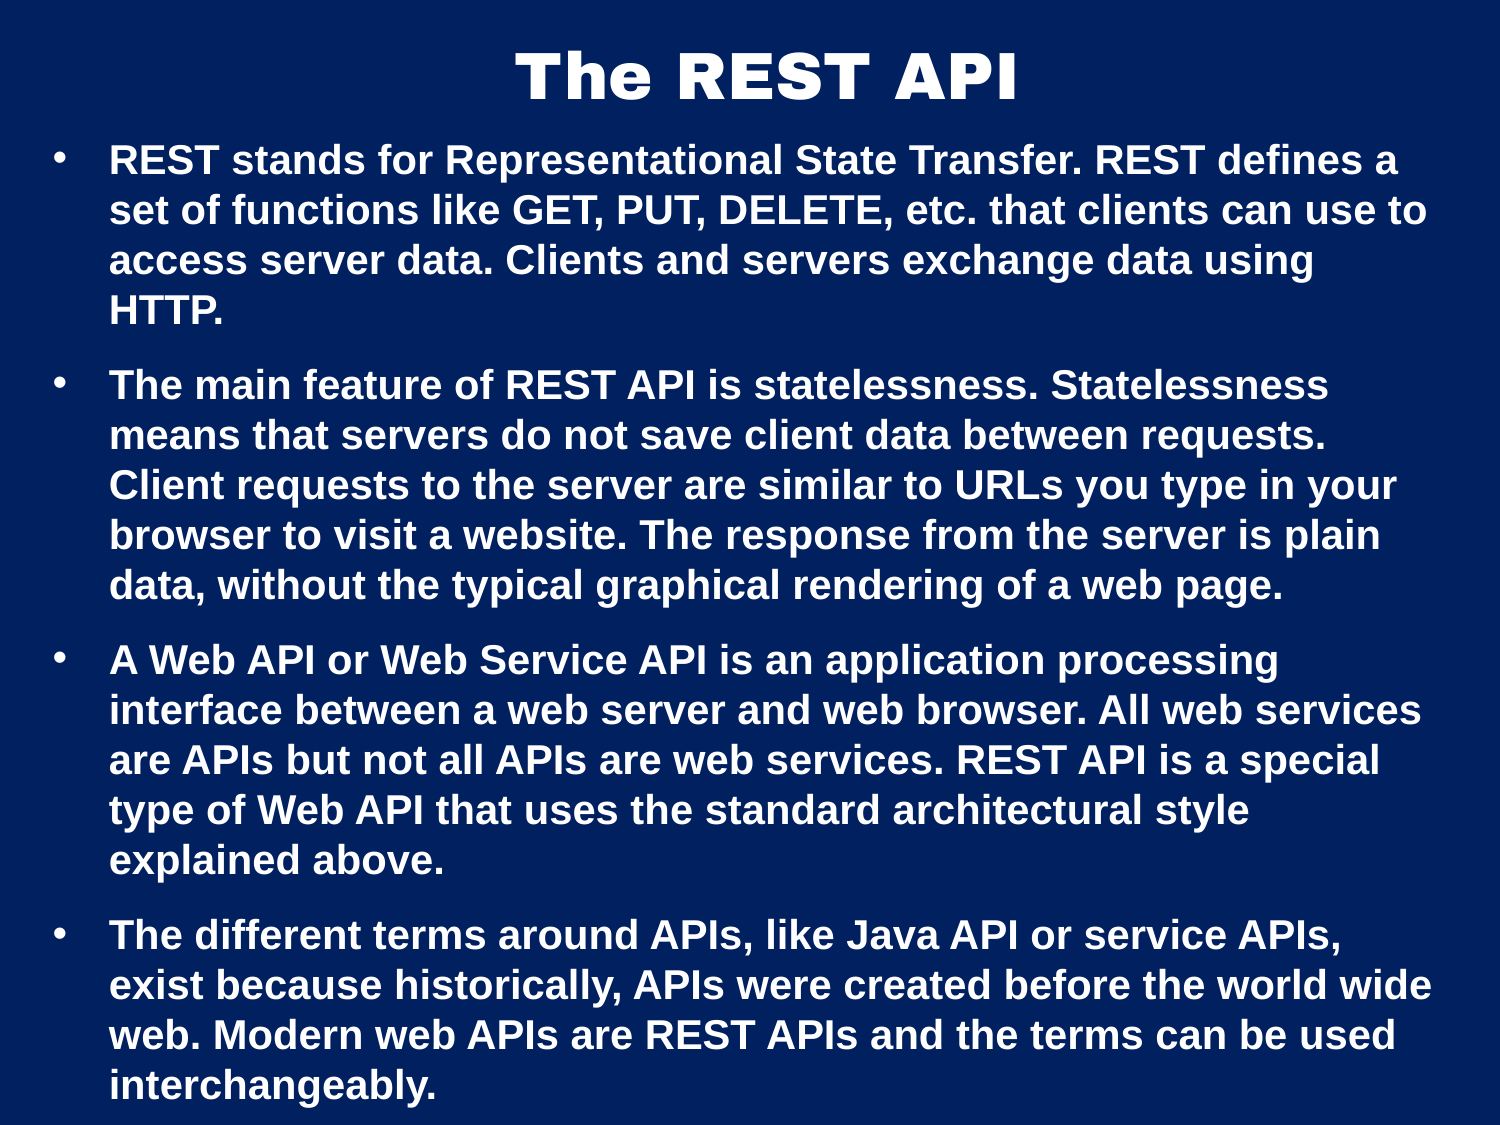

# The REST API
REST stands for Representational State Transfer. REST defines a set of functions like GET, PUT, DELETE, etc. that clients can use to access server data. Clients and servers exchange data using HTTP.
The main feature of REST API is statelessness. Statelessness means that servers do not save client data between requests. Client requests to the server are similar to URLs you type in your browser to visit a website. The response from the server is plain data, without the typical graphical rendering of a web page.
A Web API or Web Service API is an application processing interface between a web server and web browser. All web services are APIs but not all APIs are web services. REST API is a special type of Web API that uses the standard architectural style explained above.
The different terms around APIs, like Java API or service APIs, exist because historically, APIs were created before the world wide web. Modern web APIs are REST APIs and the terms can be used interchangeably.